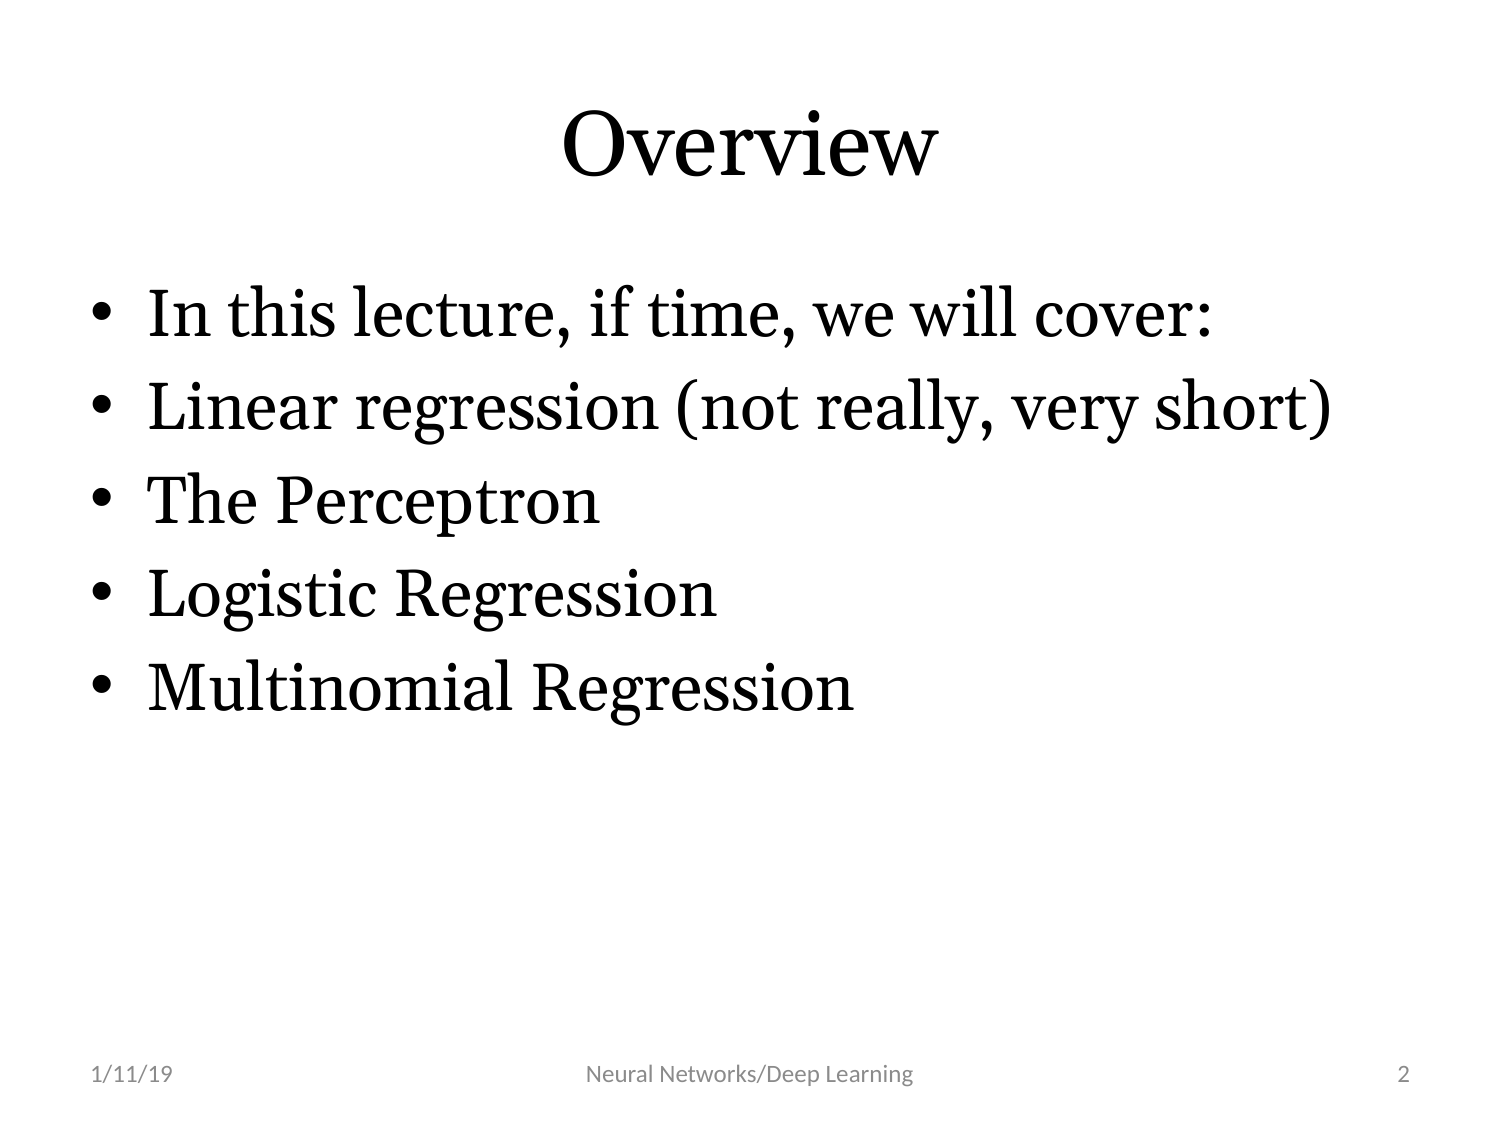

# Overview
In this lecture, if time, we will cover:
Linear regression (not really, very short)
The Perceptron
Logistic Regression
Multinomial Regression
1/11/19
Neural Networks/Deep Learning
2